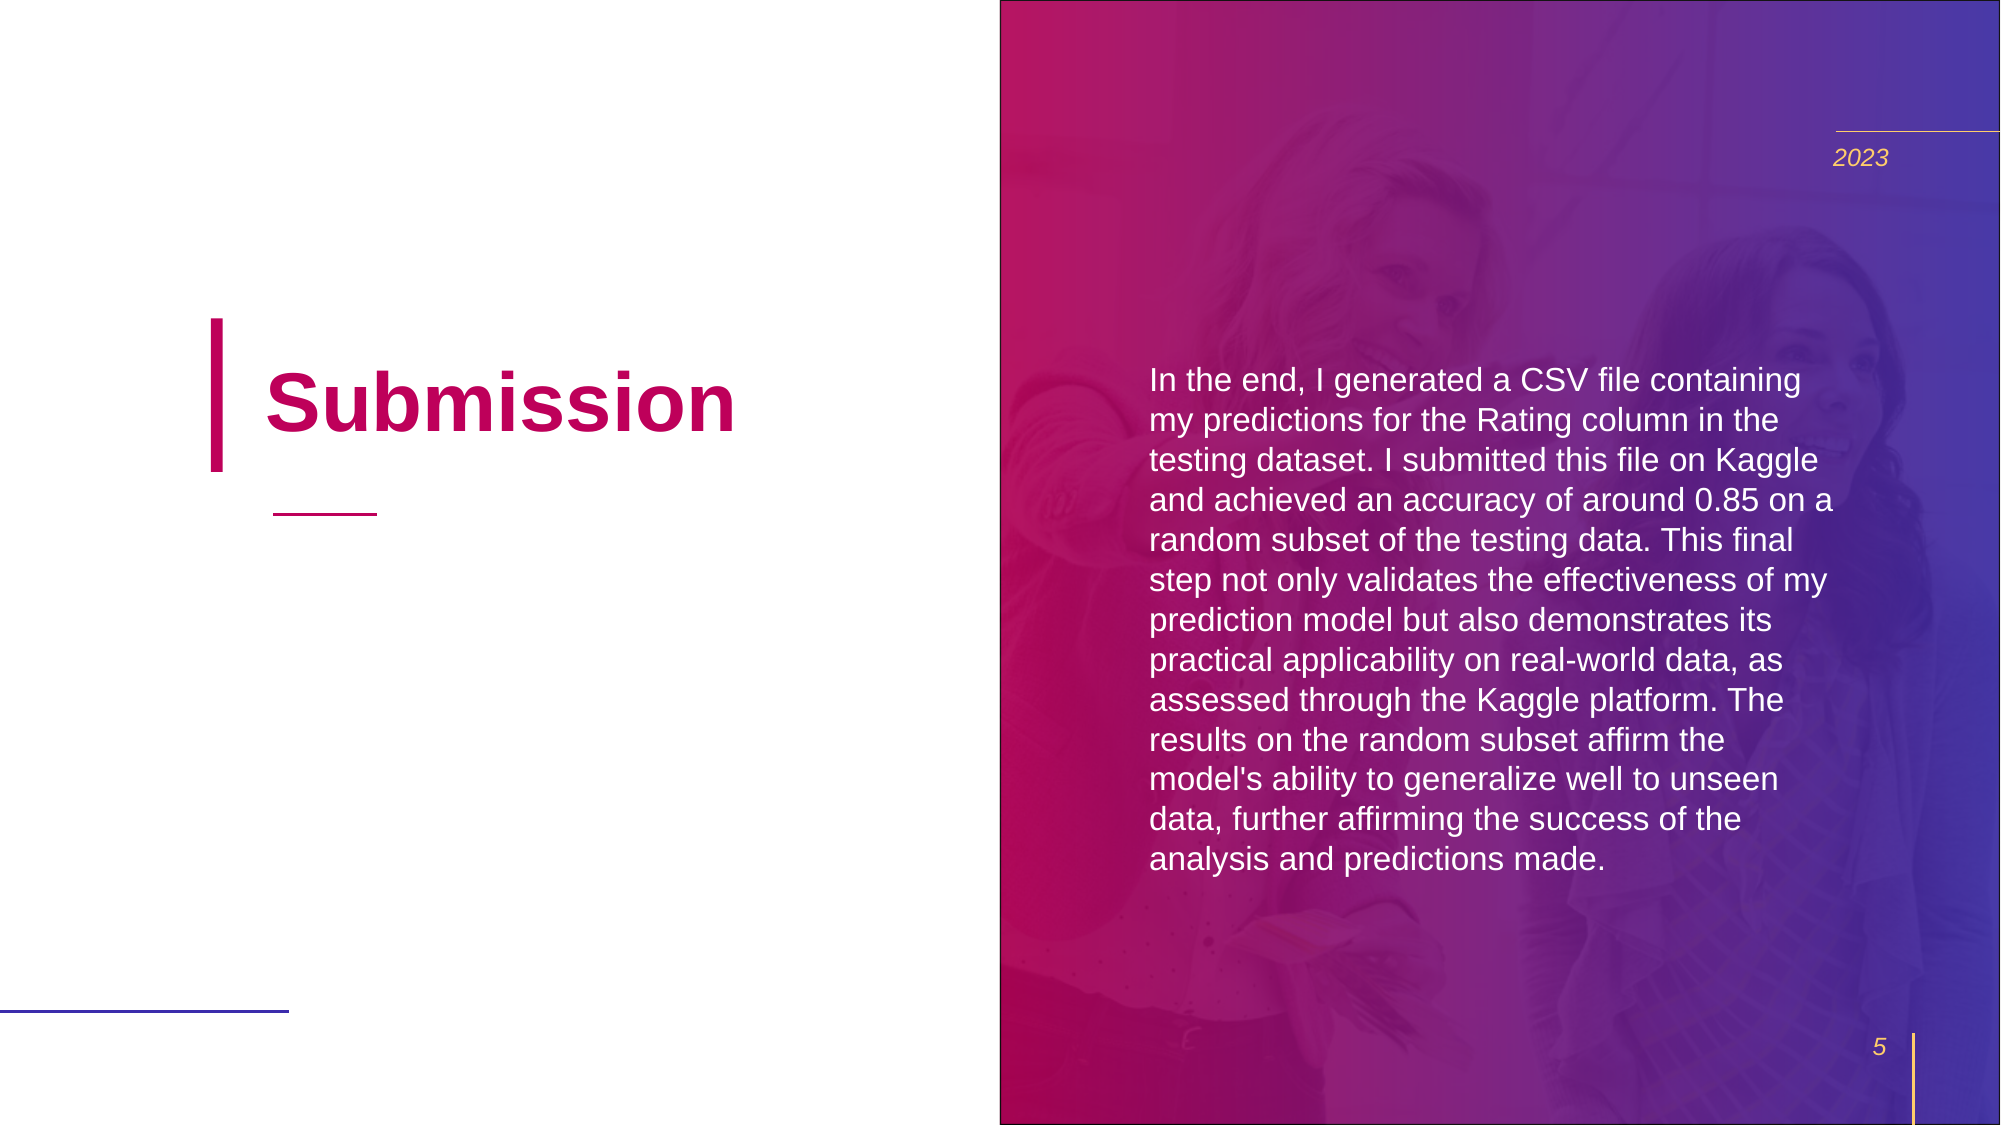

2023
# Submission
In the end, I generated a CSV file containing my predictions for the Rating column in the testing dataset. I submitted this file on Kaggle and achieved an accuracy of around 0.85 on a random subset of the testing data. This final step not only validates the effectiveness of my prediction model but also demonstrates its practical applicability on real-world data, as assessed through the Kaggle platform. The results on the random subset affirm the model's ability to generalize well to unseen data, further affirming the success of the analysis and predictions made.
5